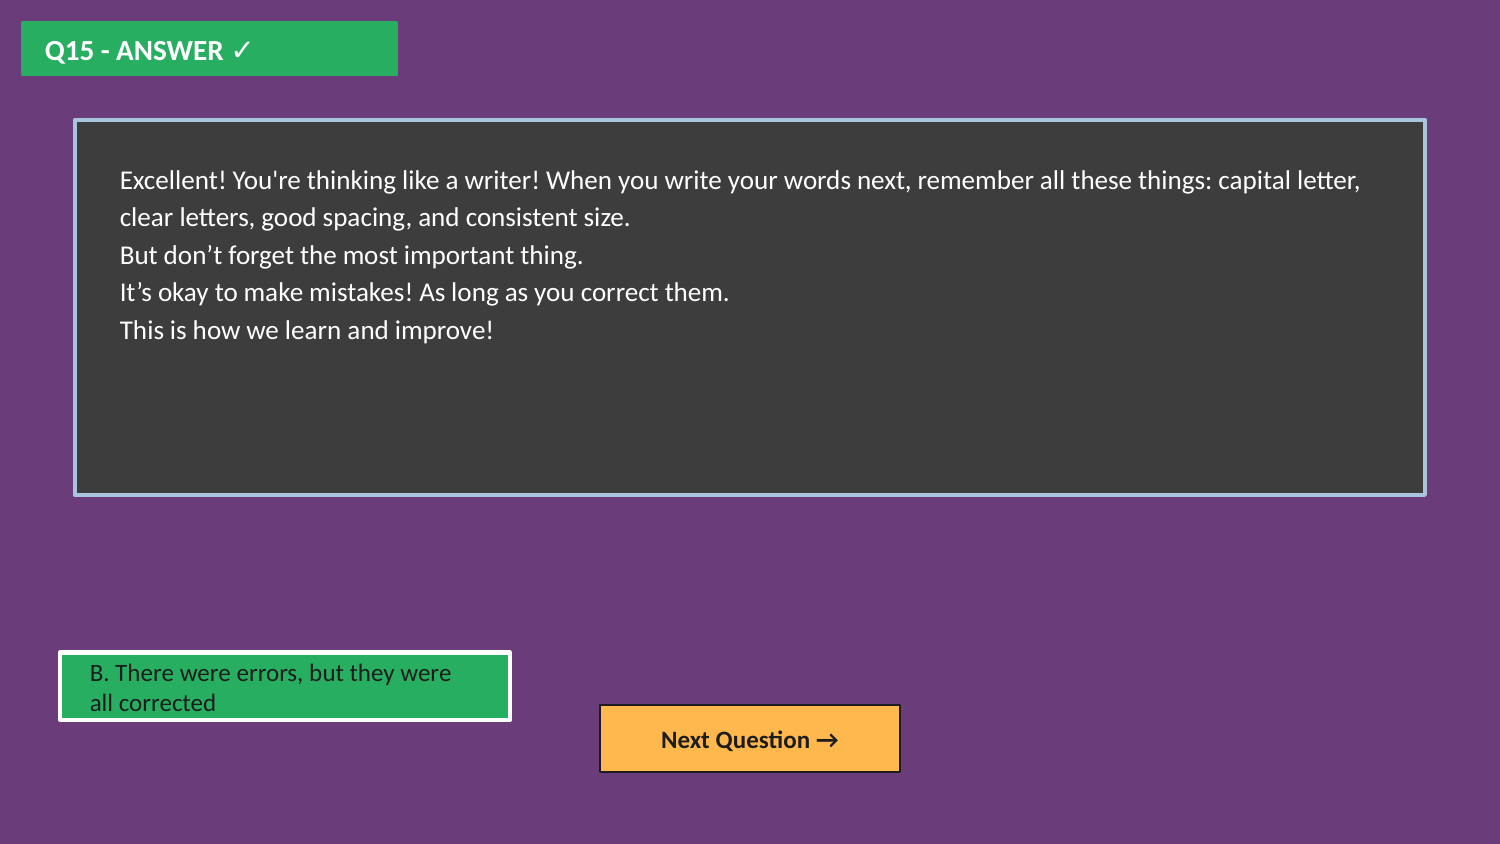

Q15 - ANSWER ✓

Excellent! You're thinking like a writer! When you write your words next, remember all these things: capital letter, clear letters, good spacing, and consistent size.
But don’t forget the most important thing.
It’s okay to make mistakes! As long as you correct them.
This is how we learn and improve!

B. There were errors, but they were all corrected

Next Question →